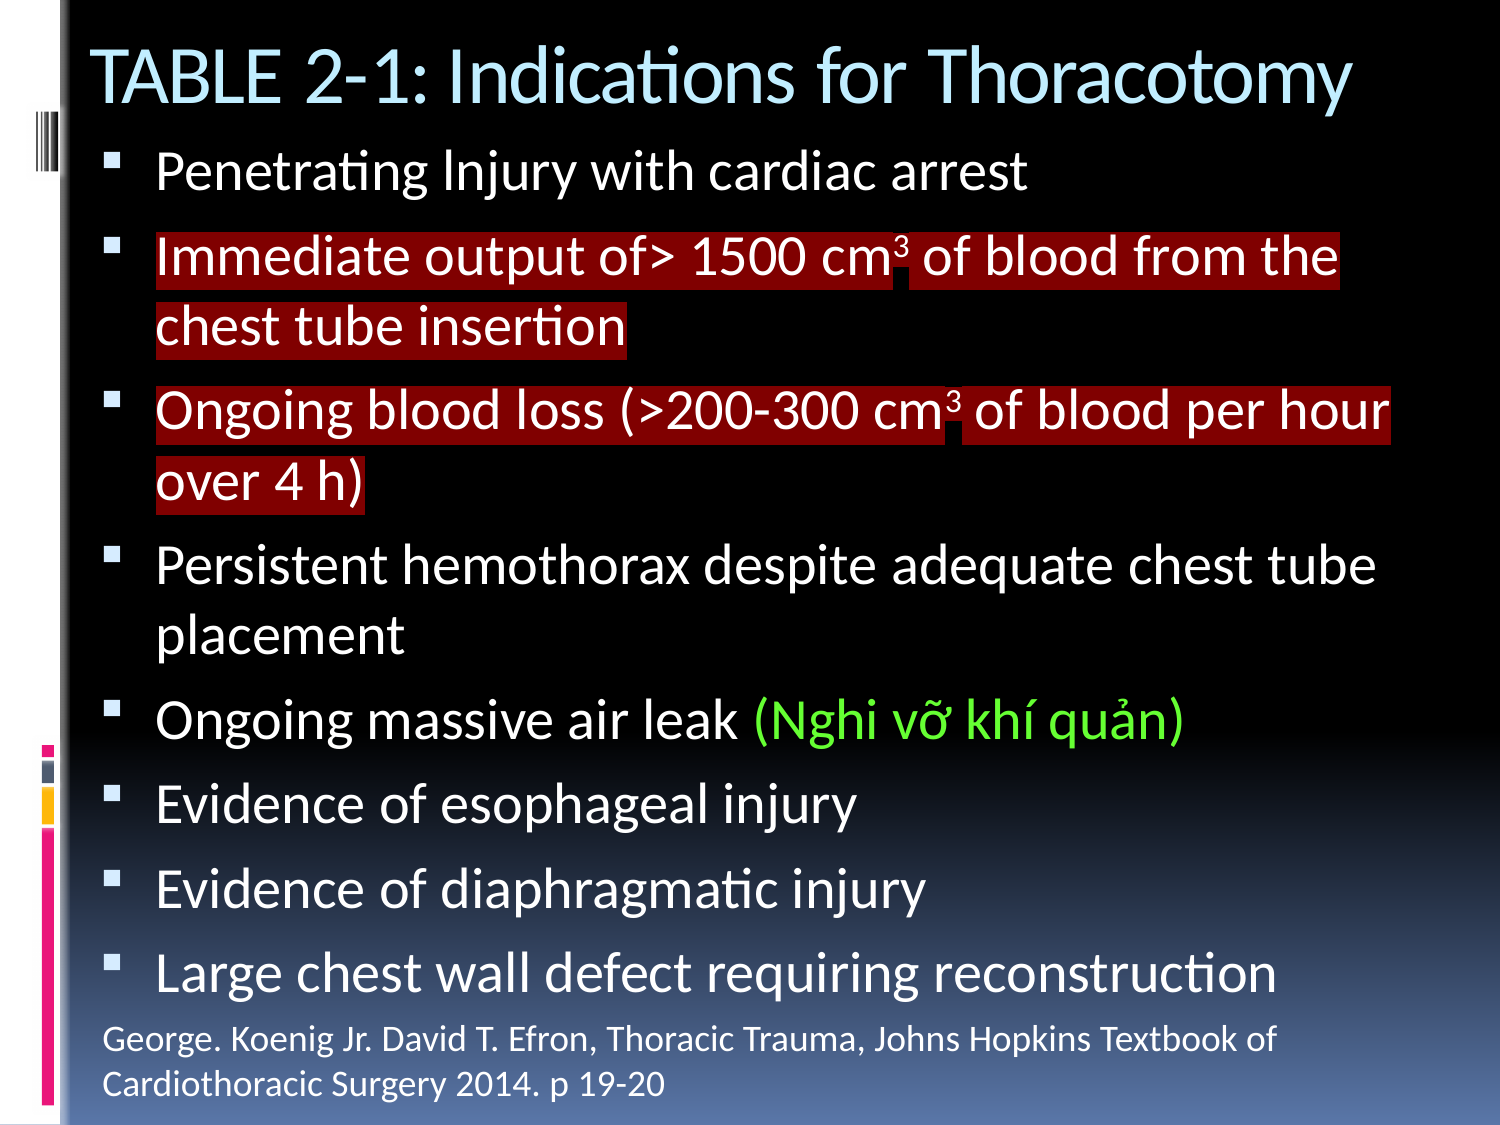

# TABLE 2-1: Indications for Thoracotomy
Penetrating lnjury with cardiac arrest
Immediate output of> 1500 cm3 of blood from the chest tube insertion
Ongoing blood loss (>200-300 cm3 of blood per hour over 4 h)
Persistent hemothorax despite adequate chest tube placement
Ongoing massive air leak (Nghi vỡ khí quản)
Evidence of esophageal injury
Evidence of diaphragmatic injury
Large chest wall defect requiring reconstruction
George. Koenig Jr. David T. Efron, Thoracic Trauma, Johns Hopkins Textbook of Cardiothoracic Surgery 2014. p 19-20